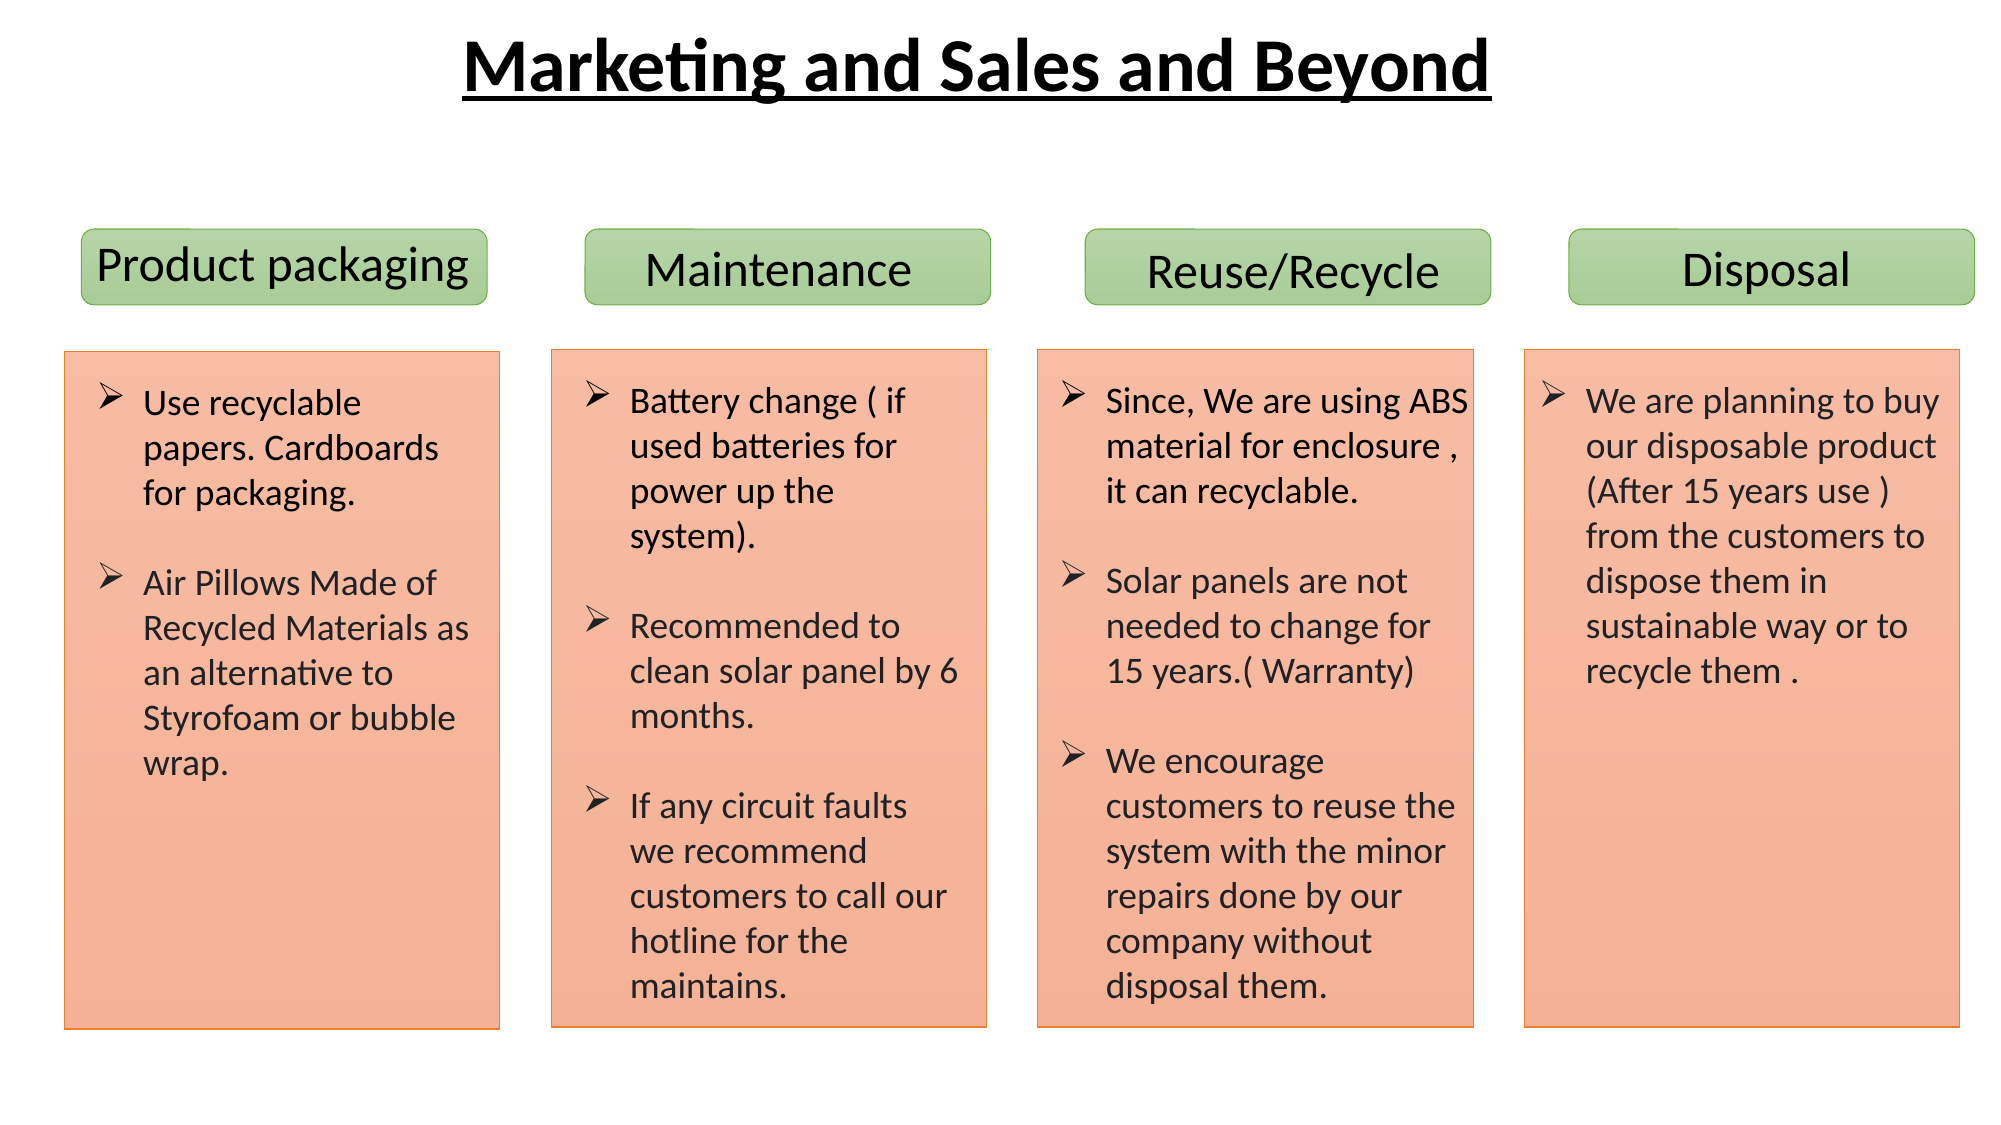

Marketing and Sales and Beyond
Disposal

Maintenance

Product packaging
Reuse/Recycle

Battery change ( if used batteries for power up the system).

Recommended to clean solar panel by 6 months.

If any circuit faults we recommend customers to call our hotline for the maintains.
Since, We are using ABS material for enclosure , it can recyclable.

Solar panels are not needed to change for 15 years.( Warranty)

We encourage customers to reuse the system with the minor repairs done by our company without disposal them.
We are planning to buy our disposable product (After 15 years use ) from the customers to dispose them in sustainable way or to recycle them .
Use recyclable papers. Cardboards for packaging.

Air Pillows Made of Recycled Materials as an alternative to Styrofoam or bubble wrap.